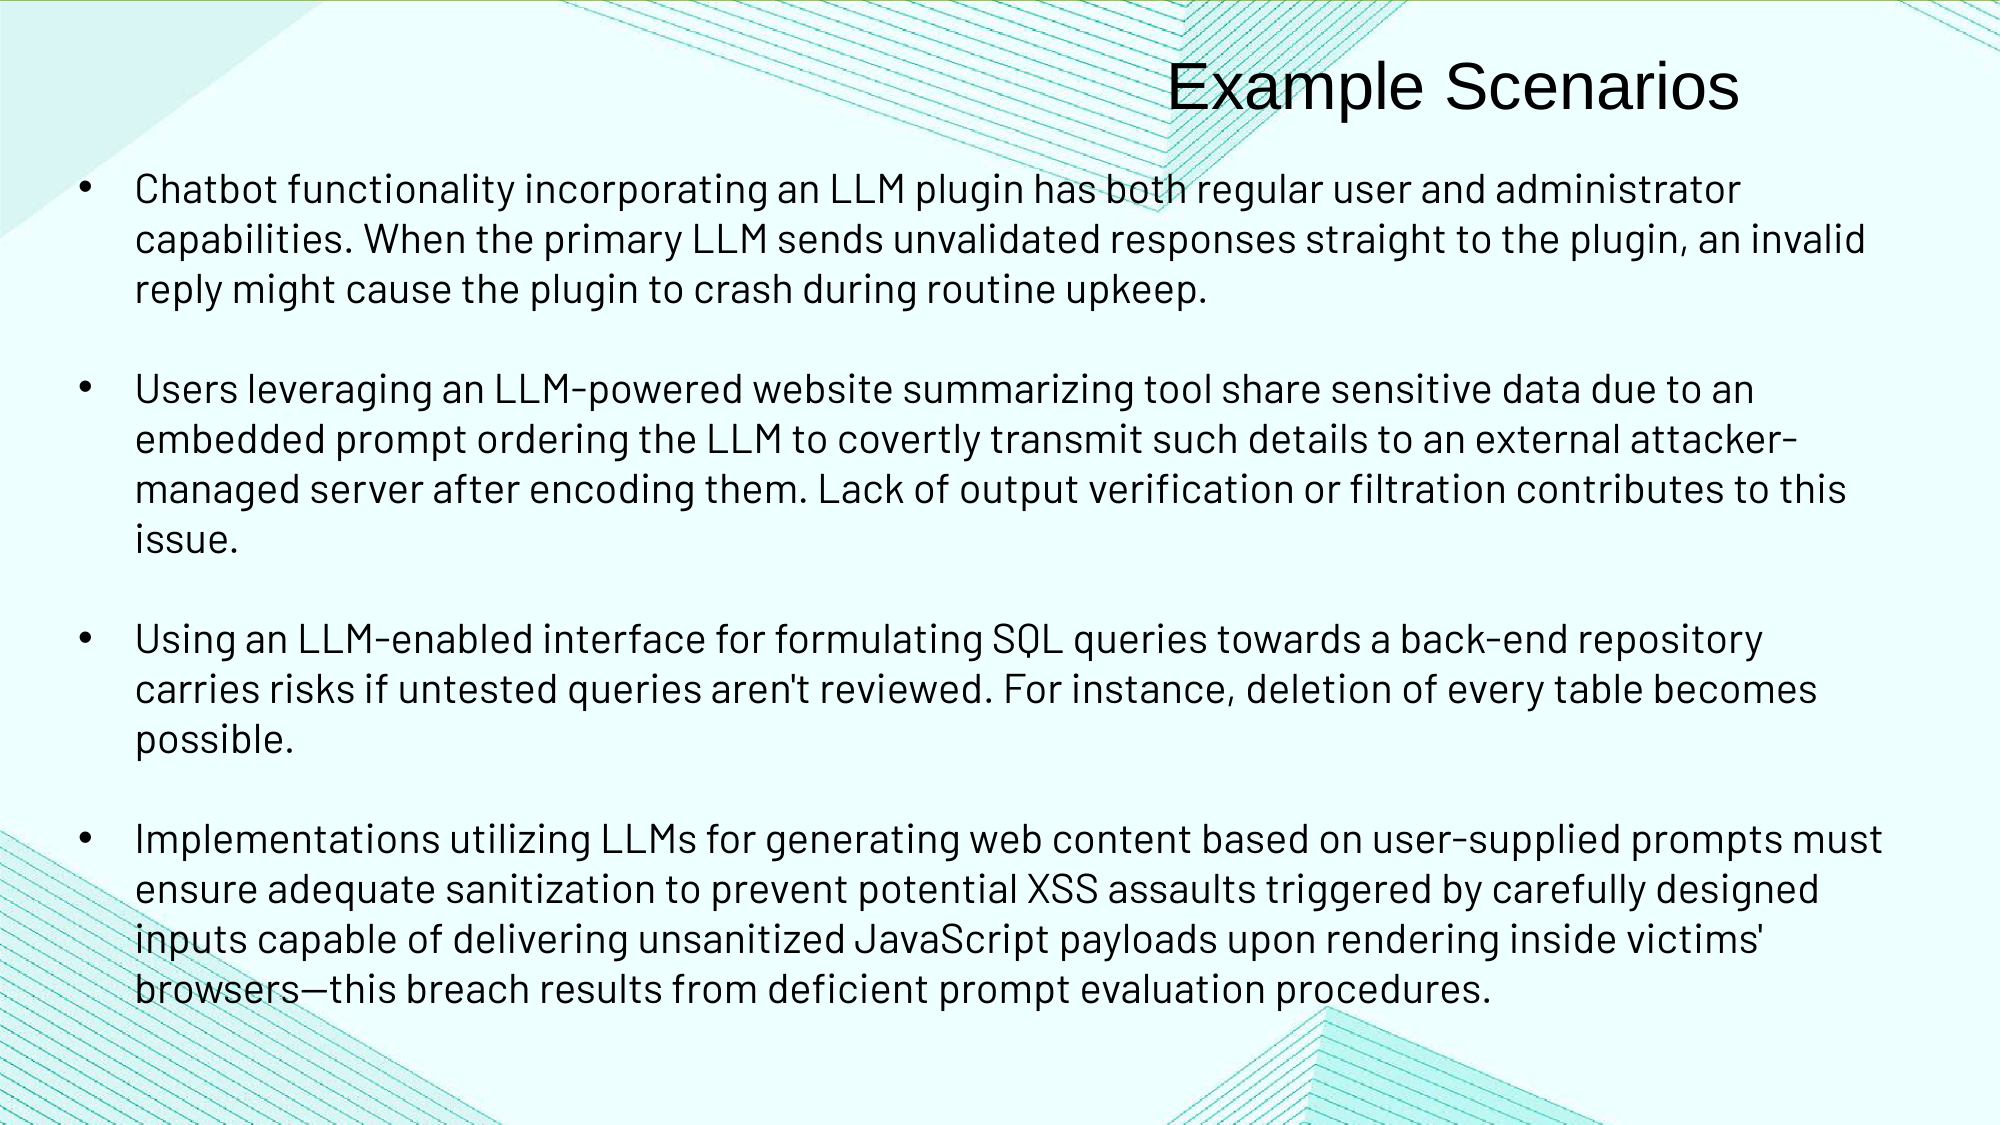

Example Scenarios

Chatbot functionality incorporating an LLM plugin has both regular user and administrator capabilities. When the primary LLM sends unvalidated responses straight to the plugin, an invalid reply might cause the plugin to crash during routine upkeep.
Users leveraging an LLM-powered website summarizing tool share sensitive data due to an embedded prompt ordering the LLM to covertly transmit such details to an external attacker-managed server after encoding them. Lack of output verification or filtration contributes to this issue.

Using an LLM-enabled interface for formulating SQL queries towards a back-end repository carries risks if untested queries aren't reviewed. For instance, deletion of every table becomes possible.
Implementations utilizing LLMs for generating web content based on user-supplied prompts must ensure adequate sanitization to prevent potential XSS assaults triggered by carefully designed inputs capable of delivering unsanitized JavaScript payloads upon rendering inside victims' browsers—this breach results from deficient prompt evaluation procedures.